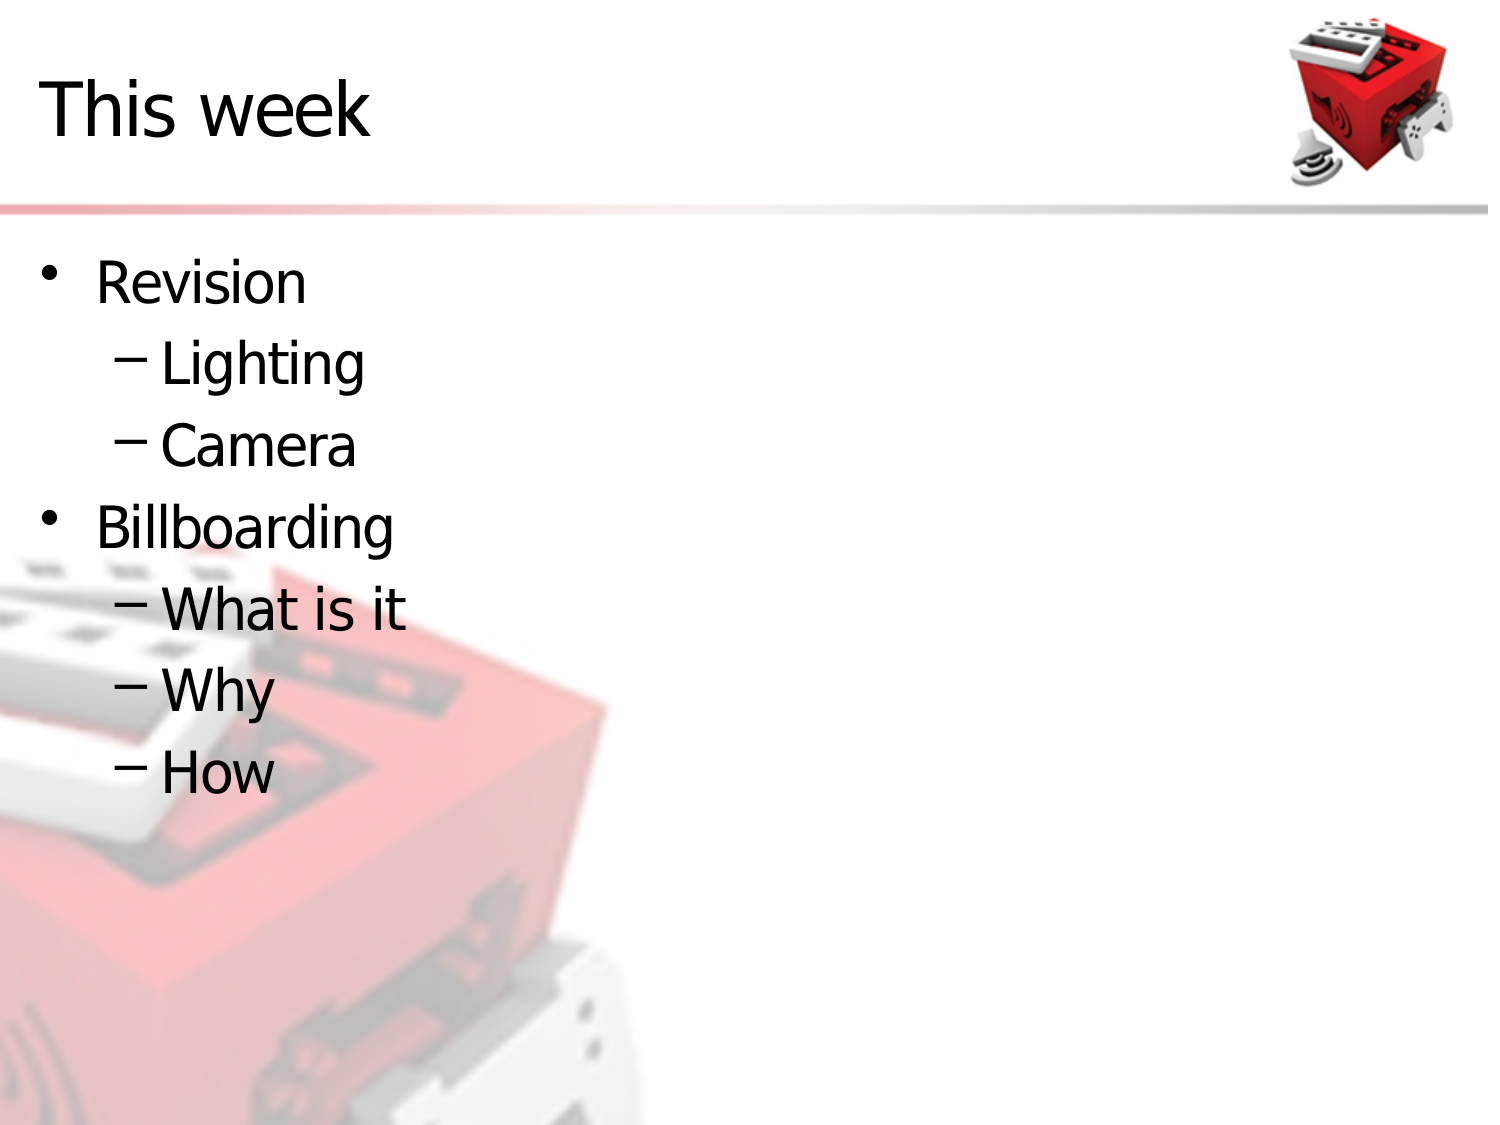

# This week
Revision
Lighting
Camera
Billboarding
What is it
Why
How